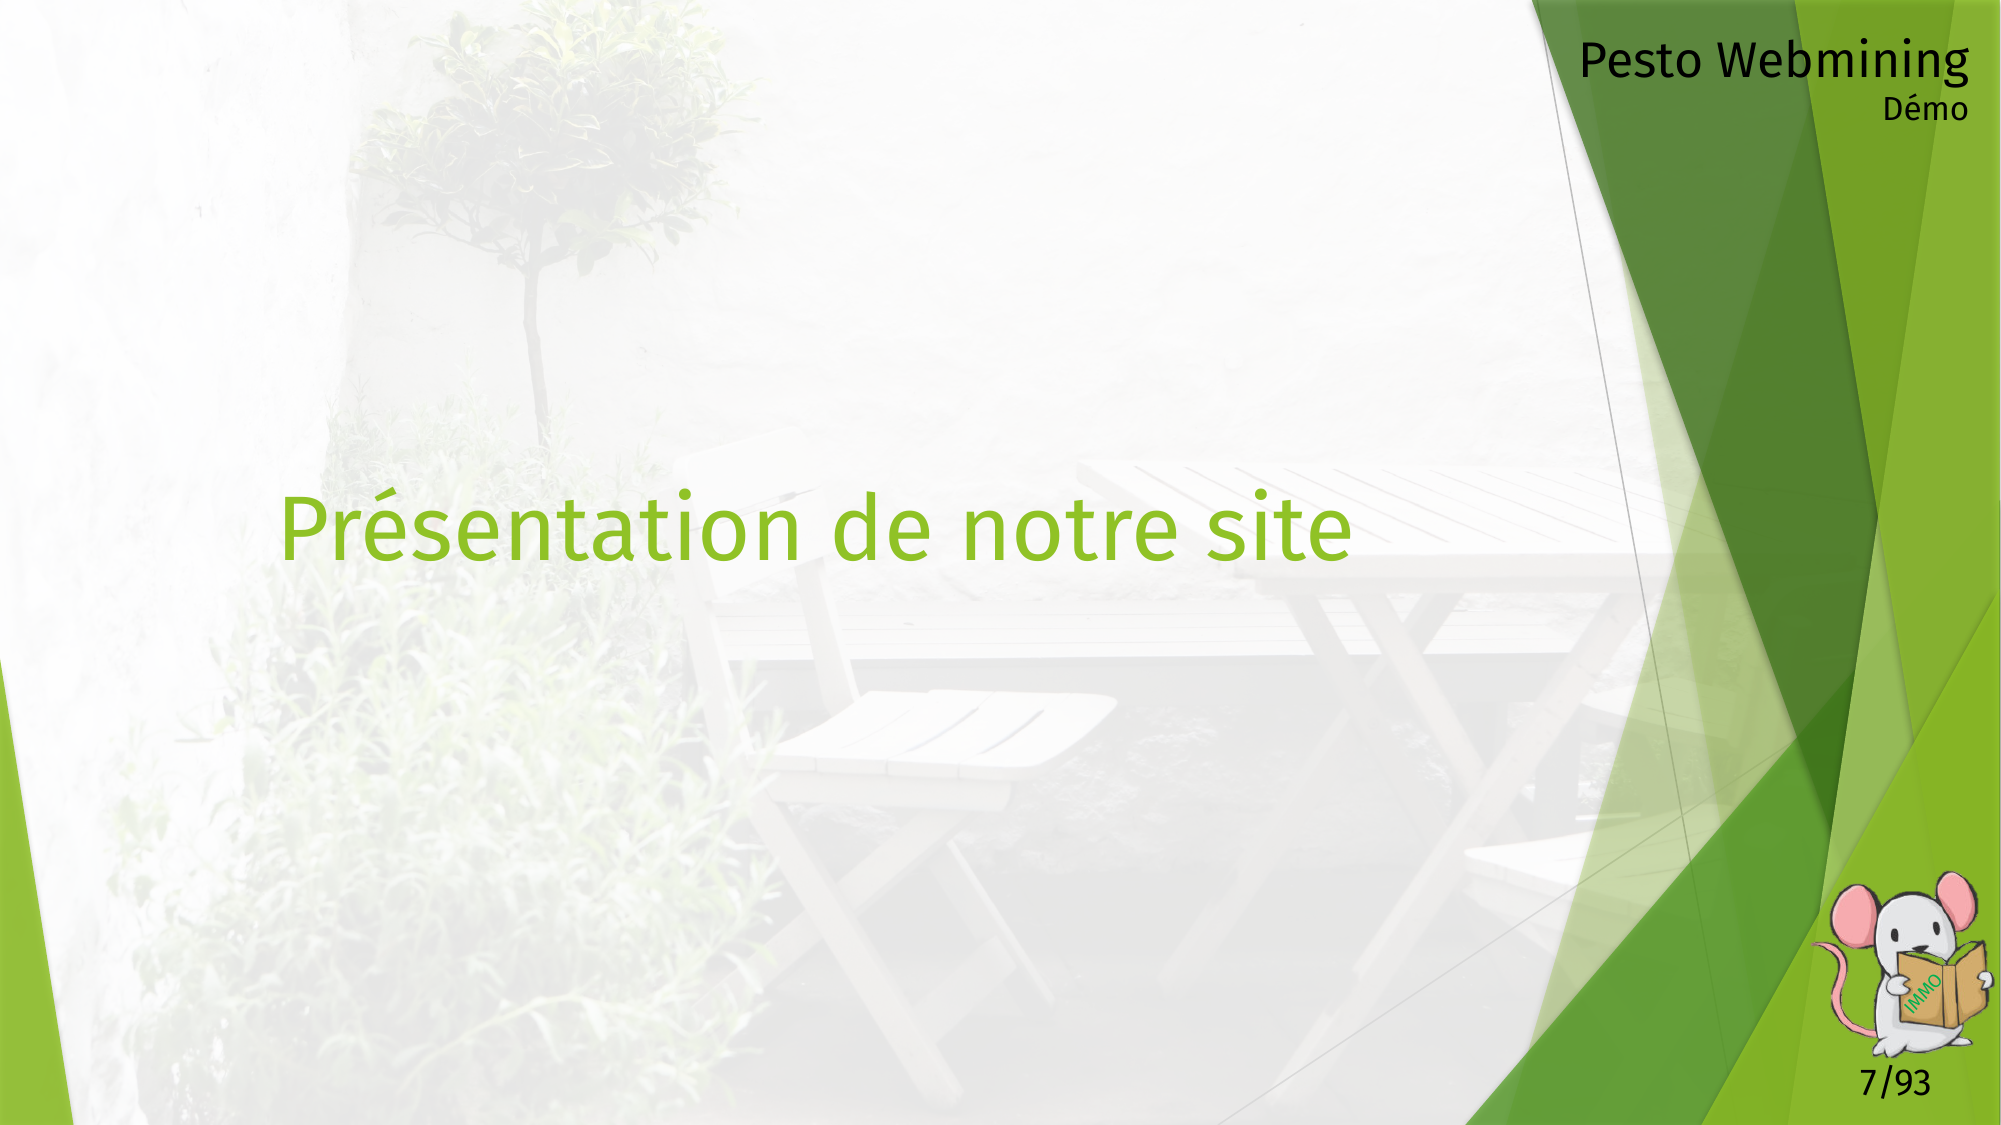

Pesto Webmining
Démo
# Présentation de notre site